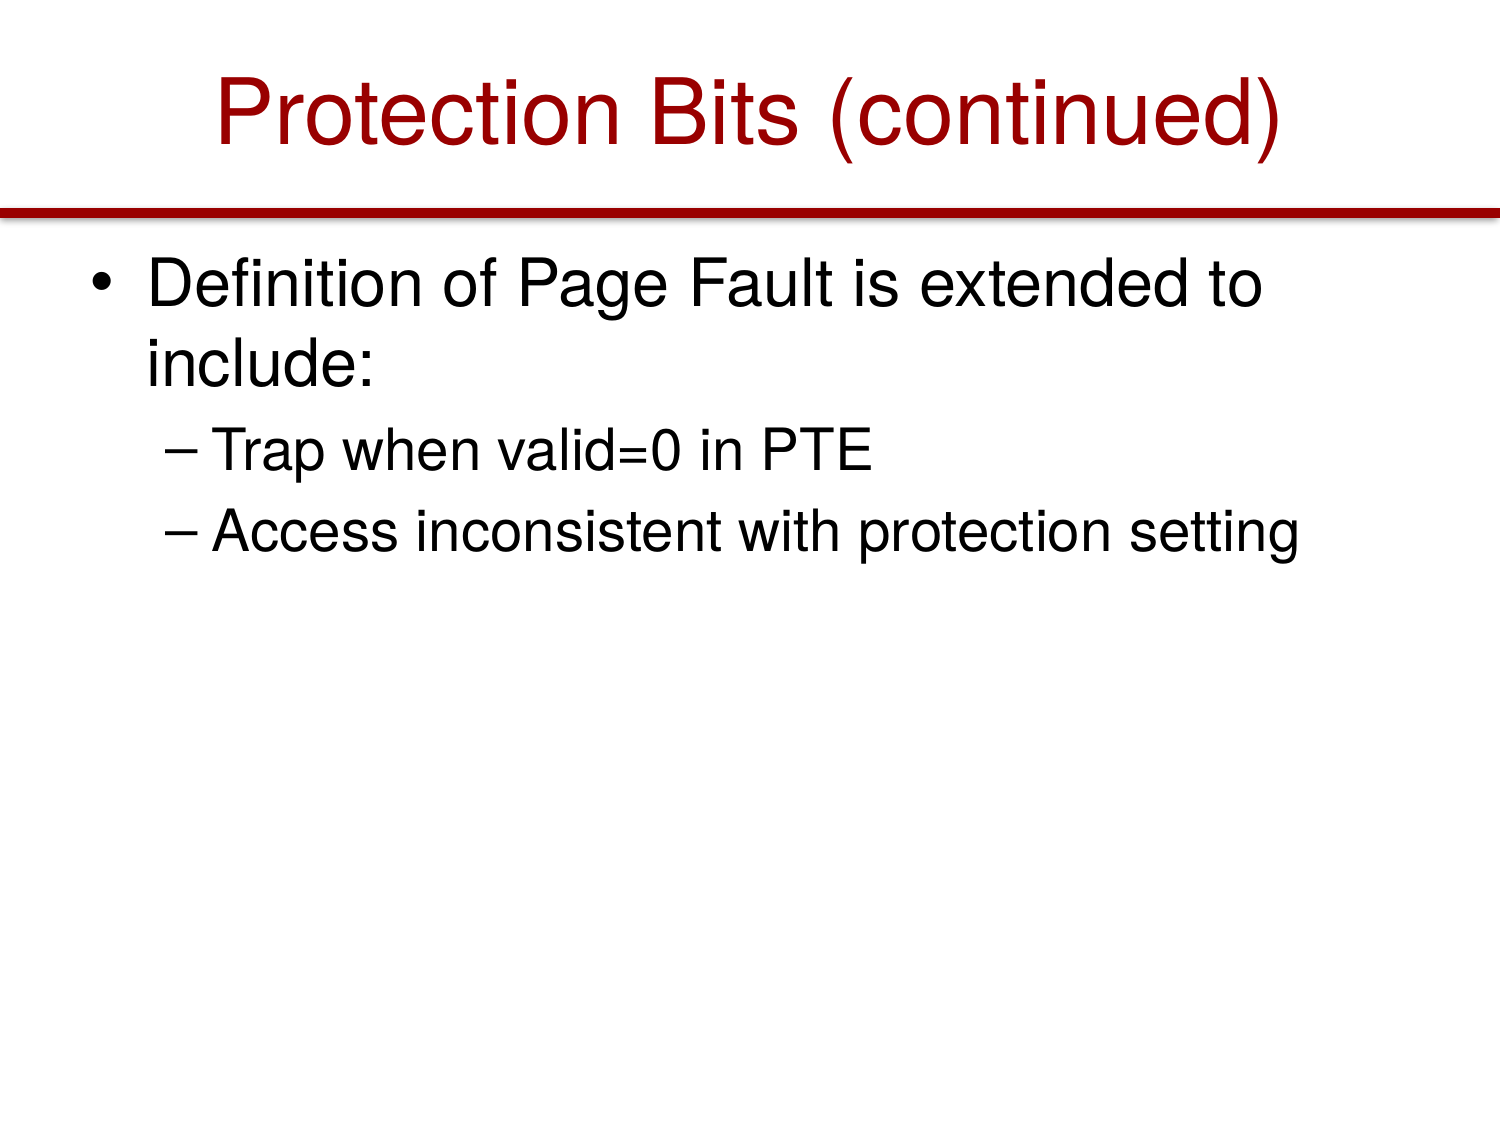

# Protection Bits (continued)
Definition of Page Fault is extended to include:
Trap when valid=0 in PTE
Access inconsistent with protection setting